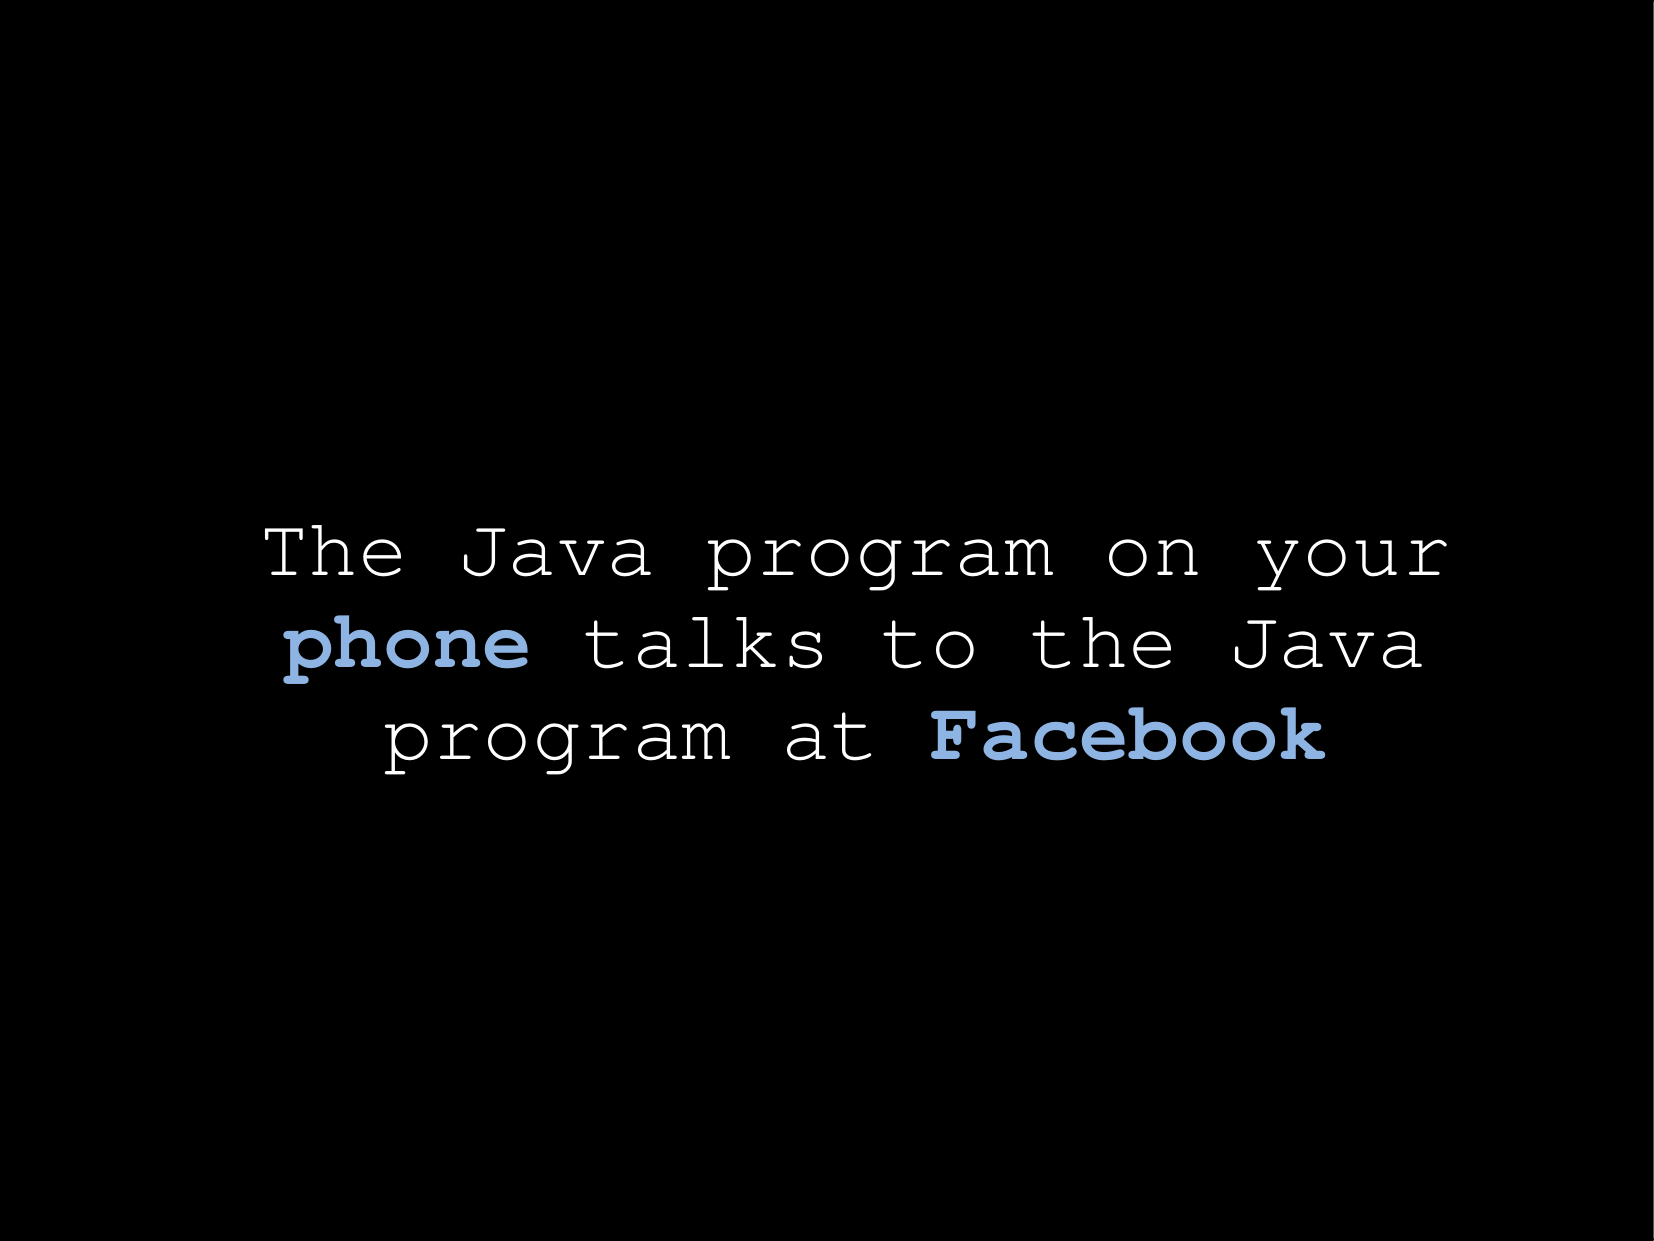

The Java program on your phone talks to the Java program at Facebook